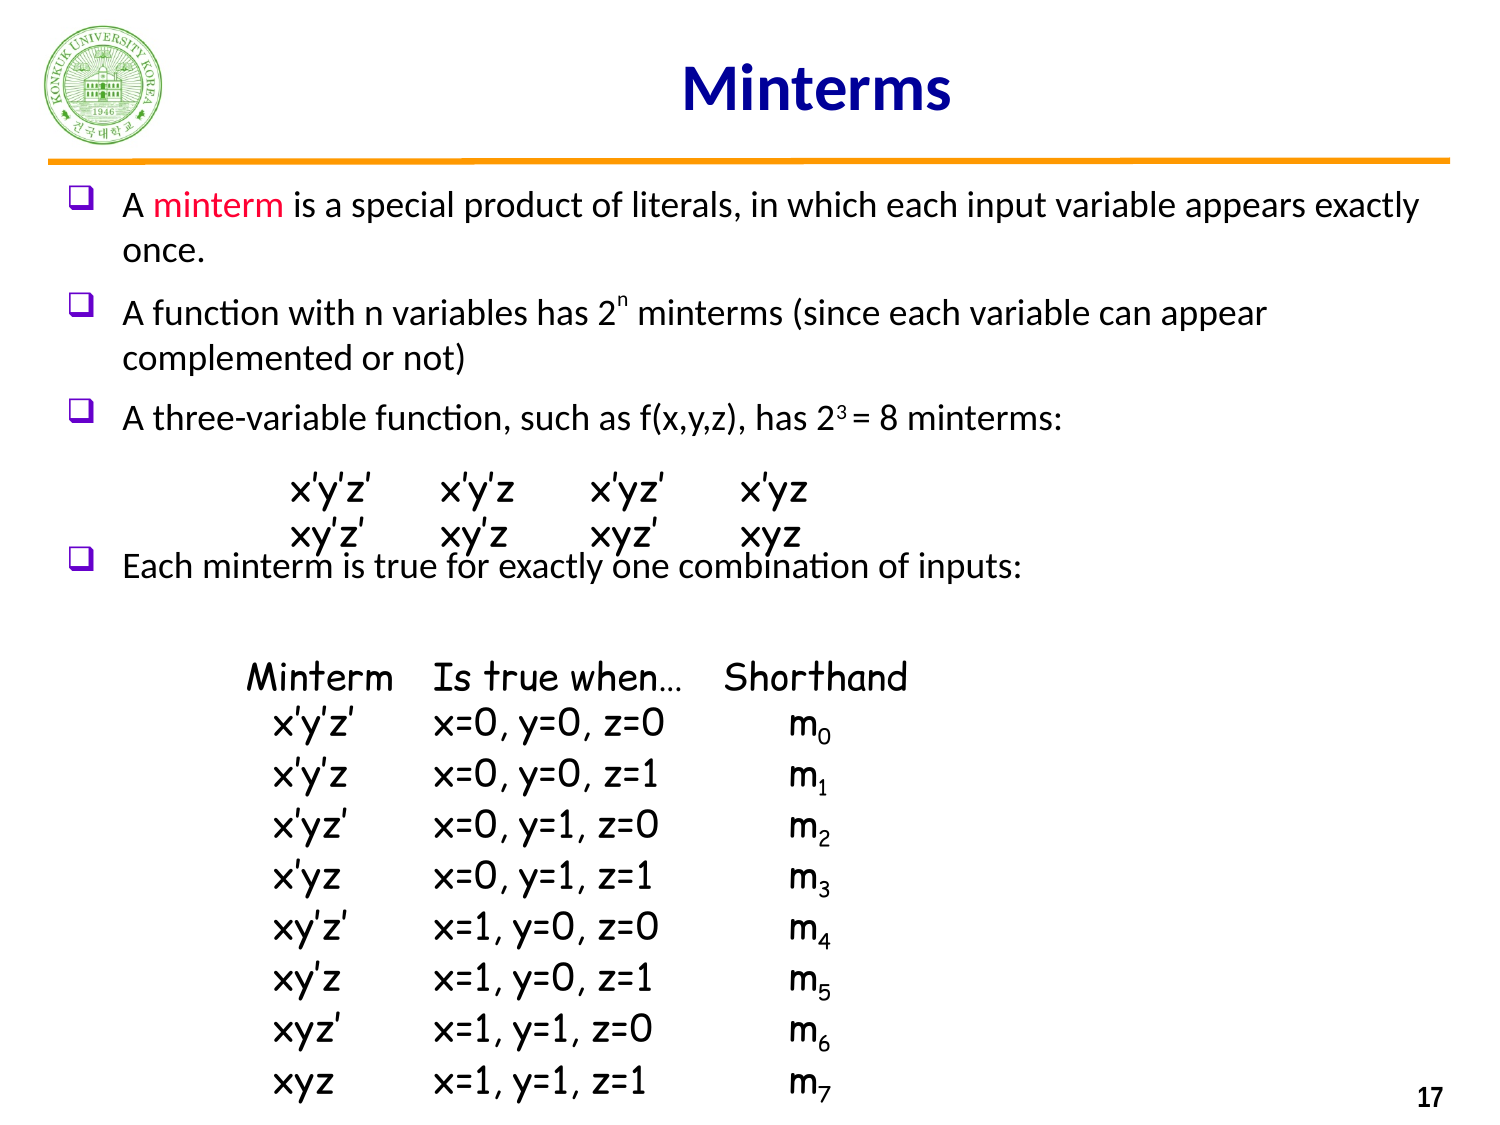

# Minterms
A minterm is a special product of literals, in which each input variable appears exactly once.
A function with n variables has 2n minterms (since each variable can appear complemented or not)
A three-variable function, such as f(x,y,z), has 23 = 8 minterms:
Each minterm is true for exactly one combination of inputs:
x’y’z’	x’y’z	x’yz’	x’yz
xy’z’	xy’z	xyz’	xyz
Minterm	Is true when…	Shorthand
	x’y’z’	x=0, y=0, z=0		m0
	x’y’z	x=0, y=0, z=1		m1
	x’yz’	x=0, y=1, z=0		m2
	x’yz	x=0, y=1, z=1		m3
	xy’z’	x=1, y=0, z=0		m4
	xy’z	x=1, y=0, z=1		m5
	xyz’	x=1, y=1, z=0		m6
	xyz	x=1, y=1, z=1		m7
17